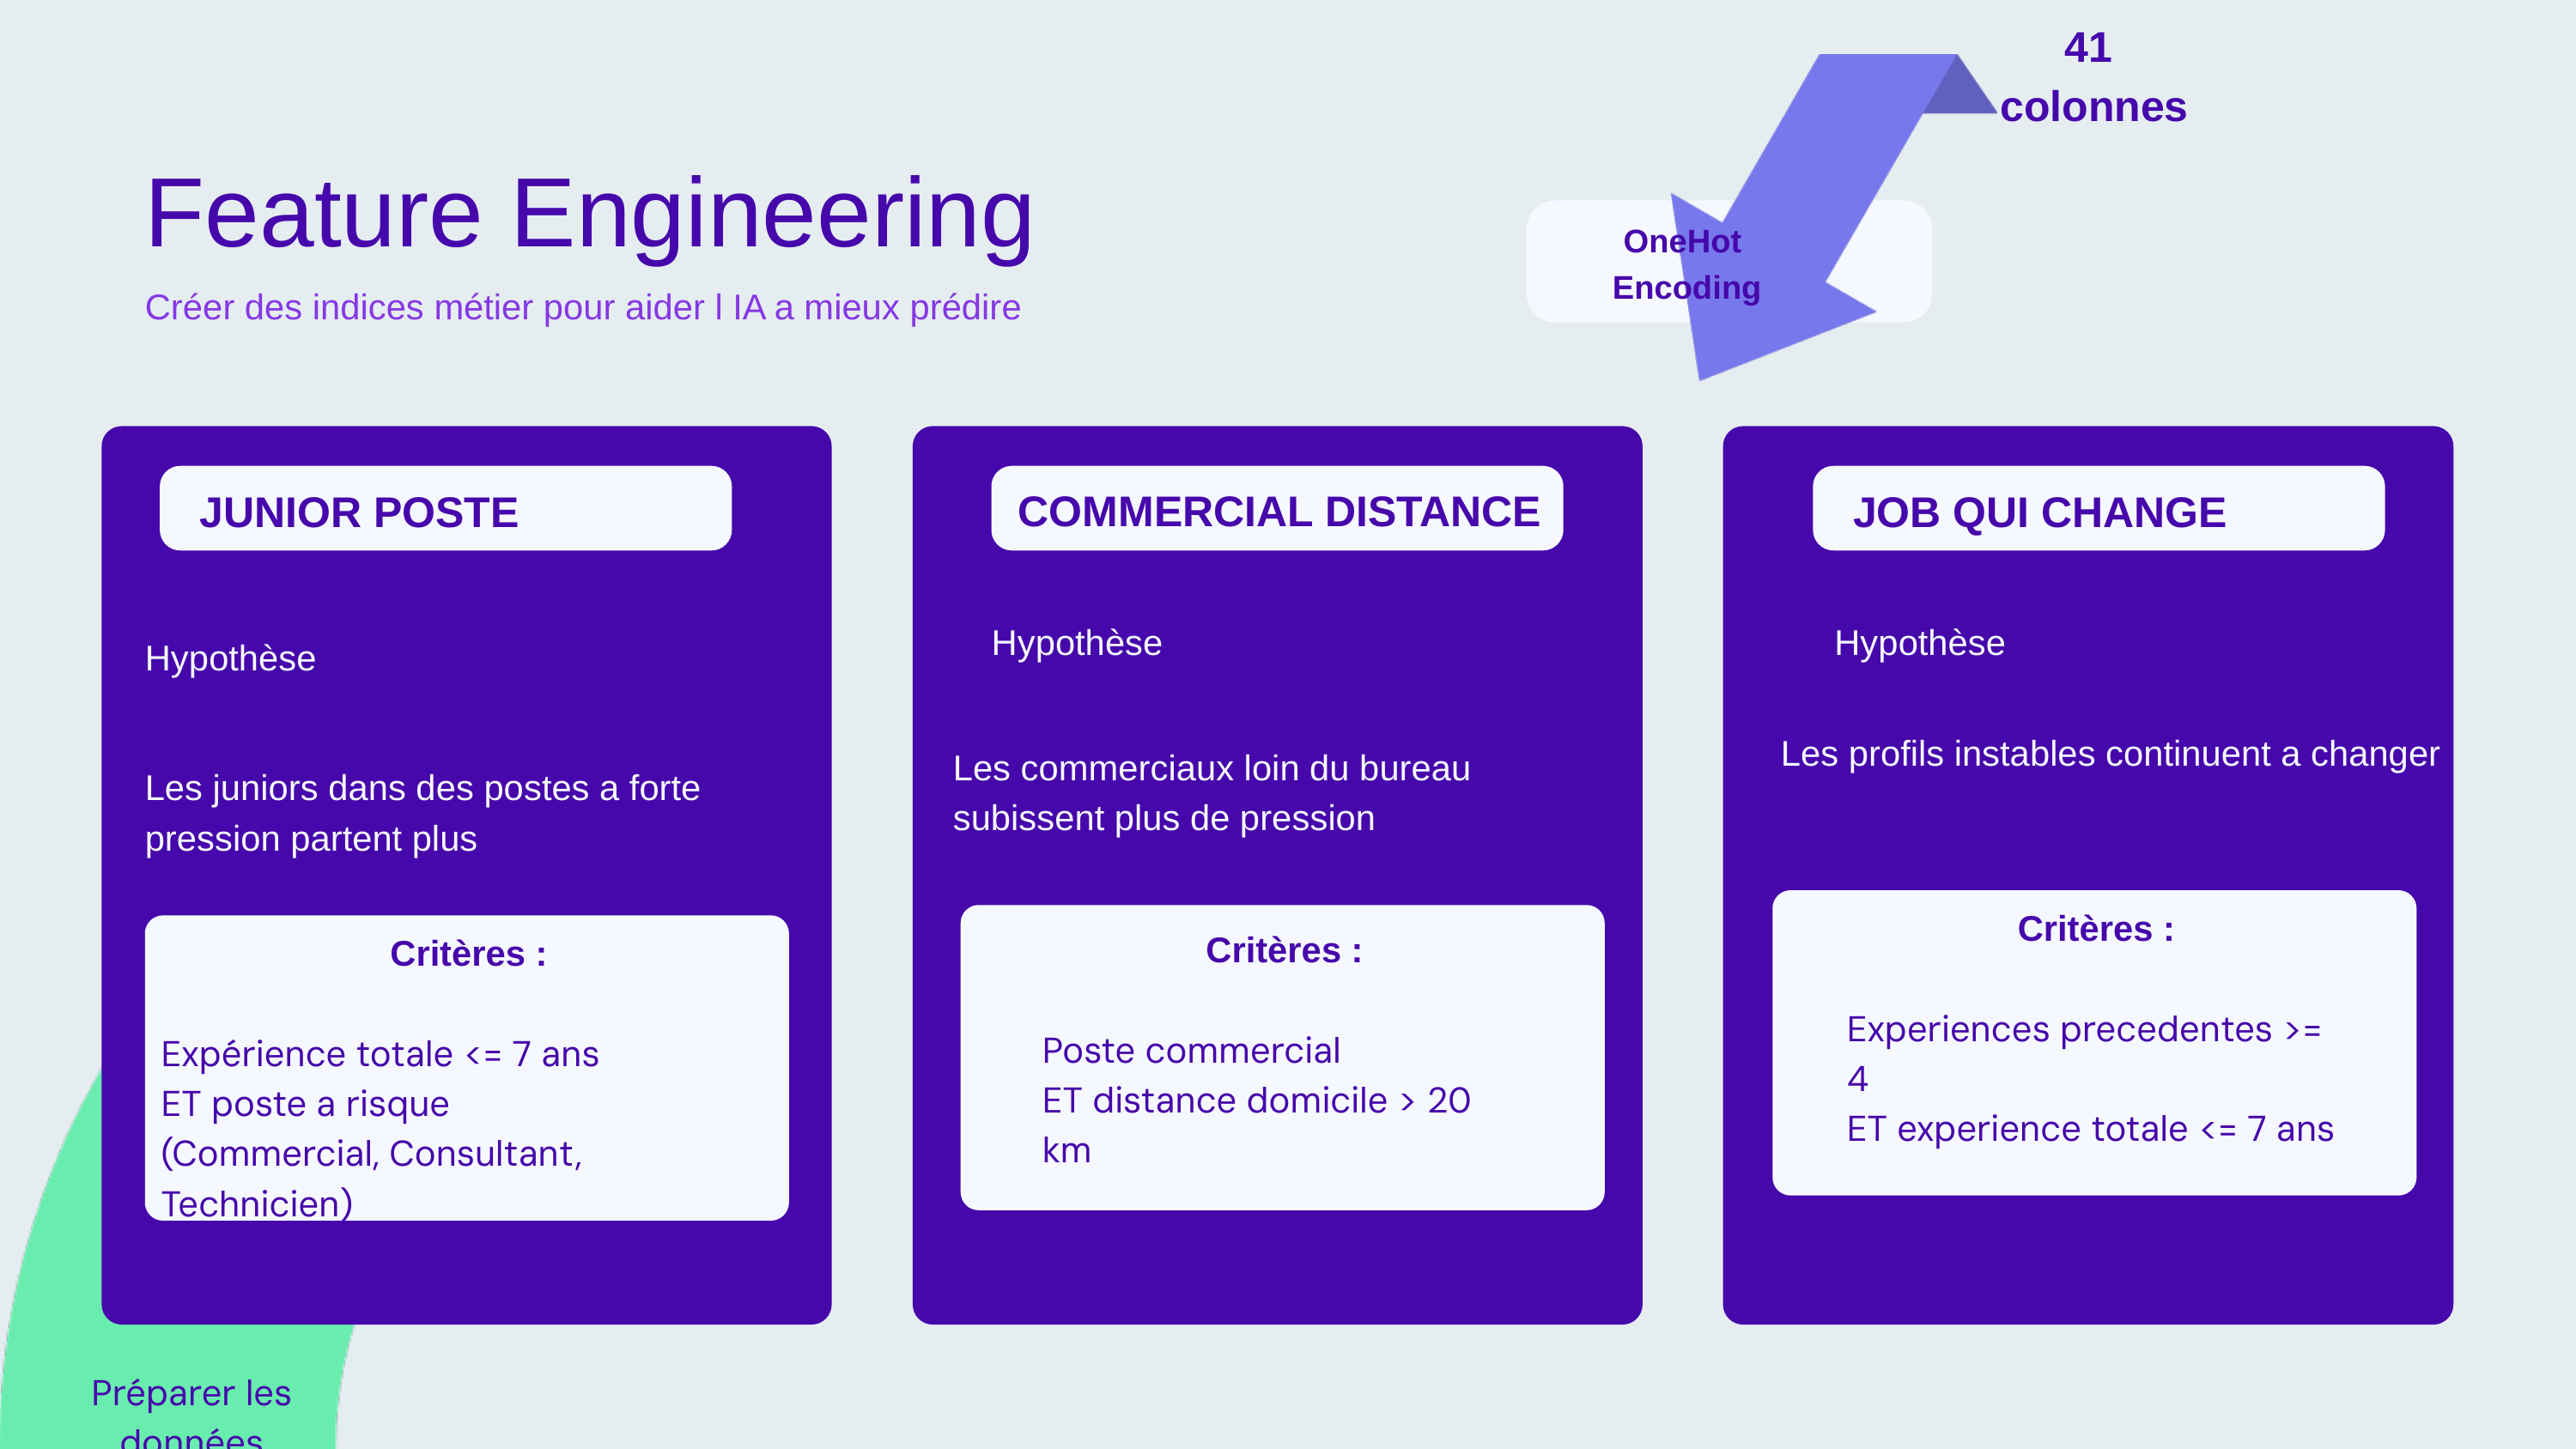

41
colonnes

Feature Engineering

OneHot
Encoding
Créer des indices métier pour aider l IA a mieux prédire

COMMERCIAL DISTANCE
JUNIOR POSTE RISQUE
JOB QUI CHANGE
Hypothèse
Hypothèse
Hypothèse

Les profils instables continuent a changer
Les commerciaux loin du bureau subissent plus de pression
Les juniors dans des postes a forte pression partent plus

Critères :

Experiences precedentes >= 4
ET experience totale <= 7 ans

Critères :

Poste commercial
ET distance domicile > 20 km
Critères :

Expérience totale <= 7 ans
ET poste a risque
(Commercial, Consultant, Technicien)

Préparer les données